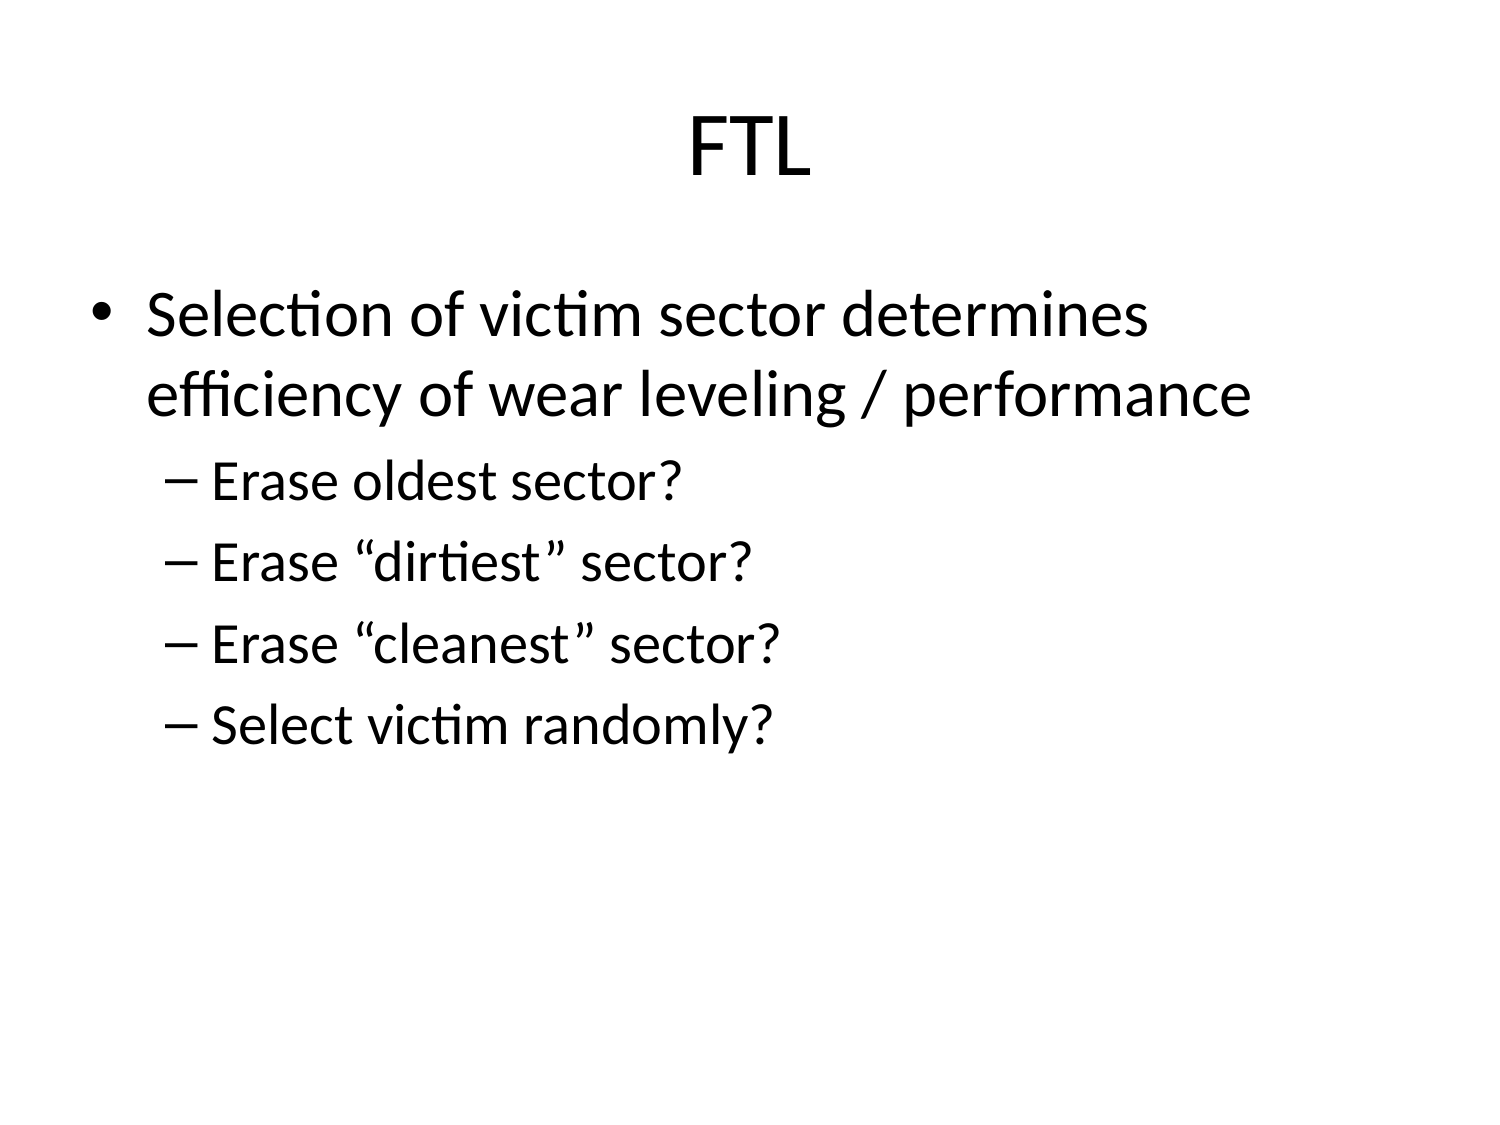

# FTL
Selection of victim sector determines efficiency of wear leveling / performance
Erase oldest sector?
Erase “dirtiest” sector?
Erase “cleanest” sector?
Select victim randomly?